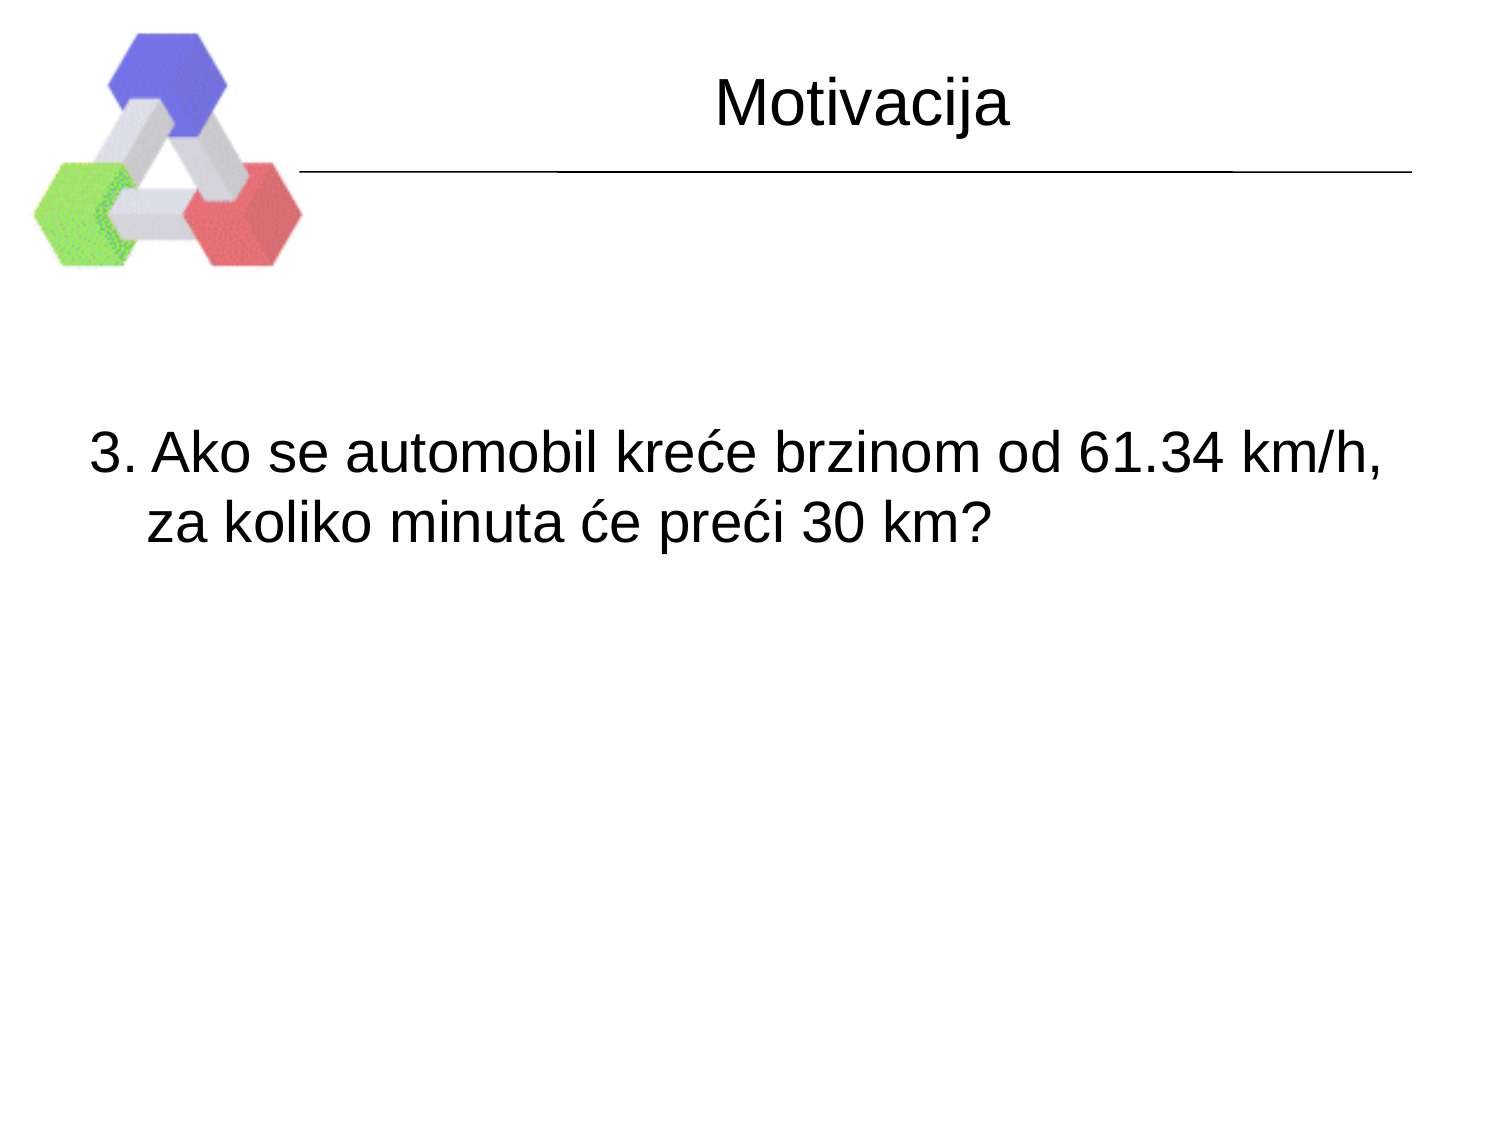

Motivacija

3. Ako se automobil kreće brzinom od 61.34 km/h, za koliko minuta će preći 30 km?